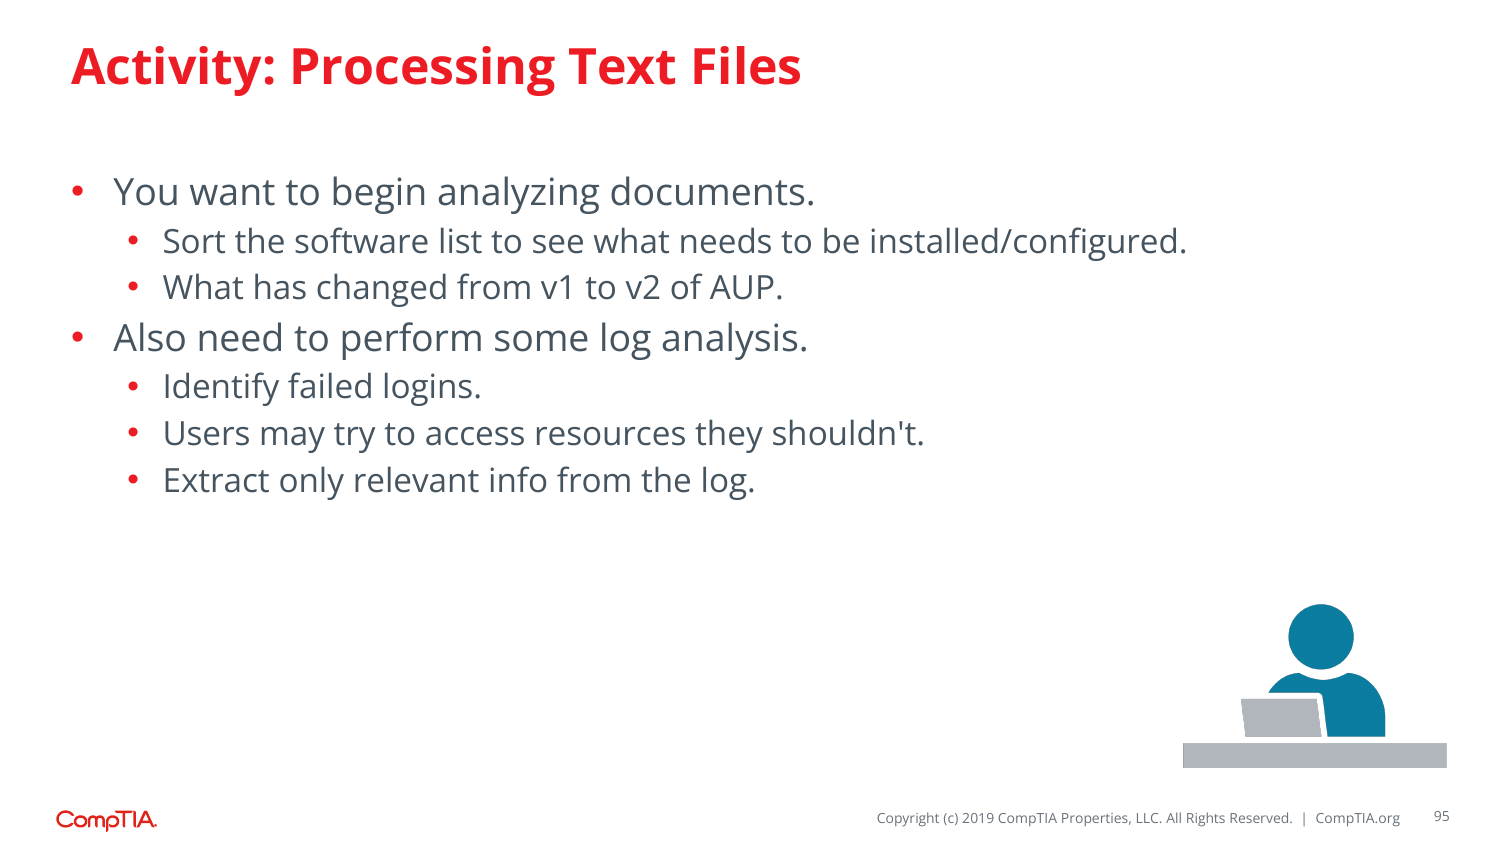

# Activity: Processing Text Files
You want to begin analyzing documents.
Sort the software list to see what needs to be installed/configured.
What has changed from v1 to v2 of AUP.
Also need to perform some log analysis.
Identify failed logins.
Users may try to access resources they shouldn't.
Extract only relevant info from the log.
95